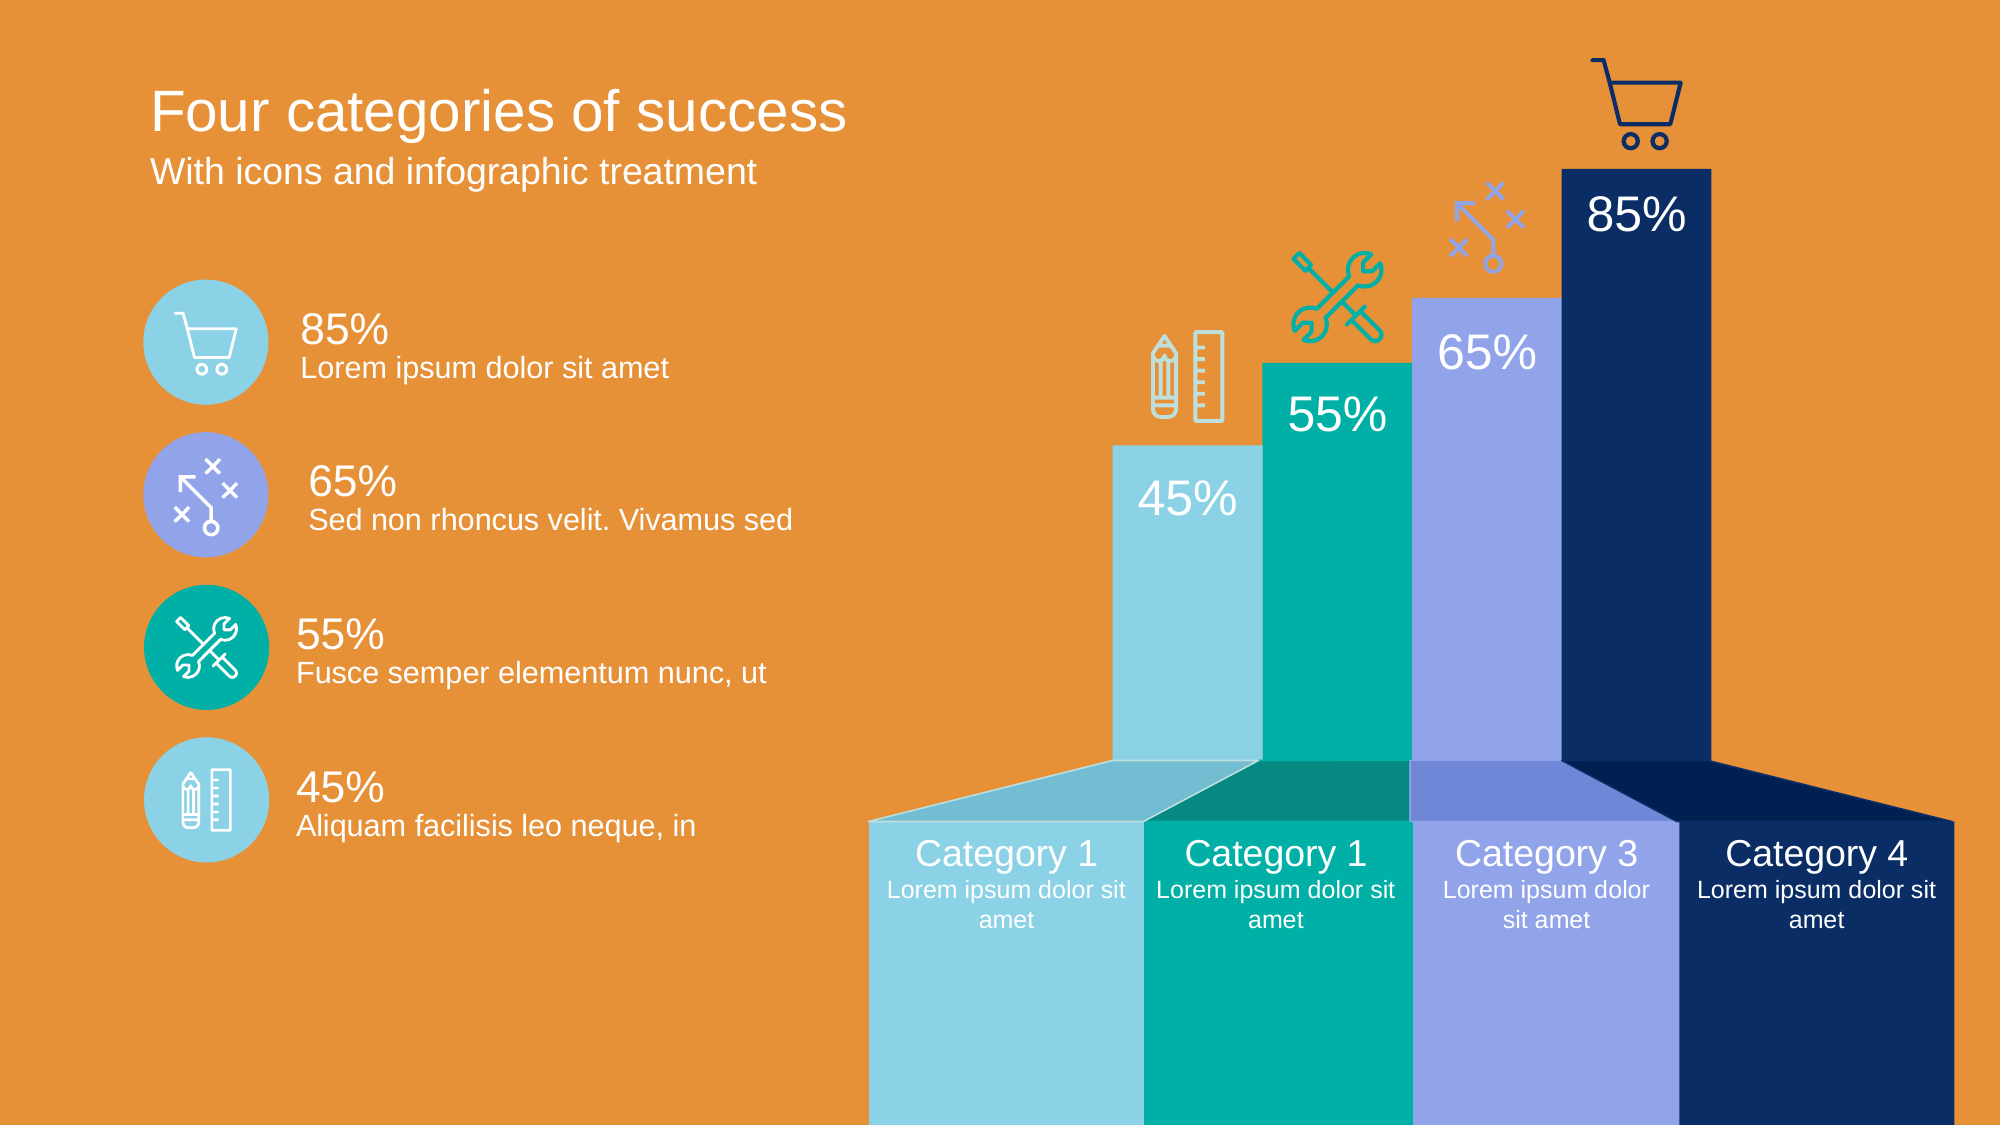

# Four categories of success

With icons and infographic treatment

85%

85%
Lorem ipsum dolor sit amet

65%

55%

65%
Sed non rhoncus velit. Vivamus sed

45%

55%
Fusce semper elementum nunc, ut

45%
Aliquam facilisis leo neque, in

Category 3
Lorem ipsum dolor sit amet
Category 1
Lorem ipsum dolor sit amet
Category 1
Lorem ipsum dolor sit amet
Category 4
Lorem ipsum dolor sit amet